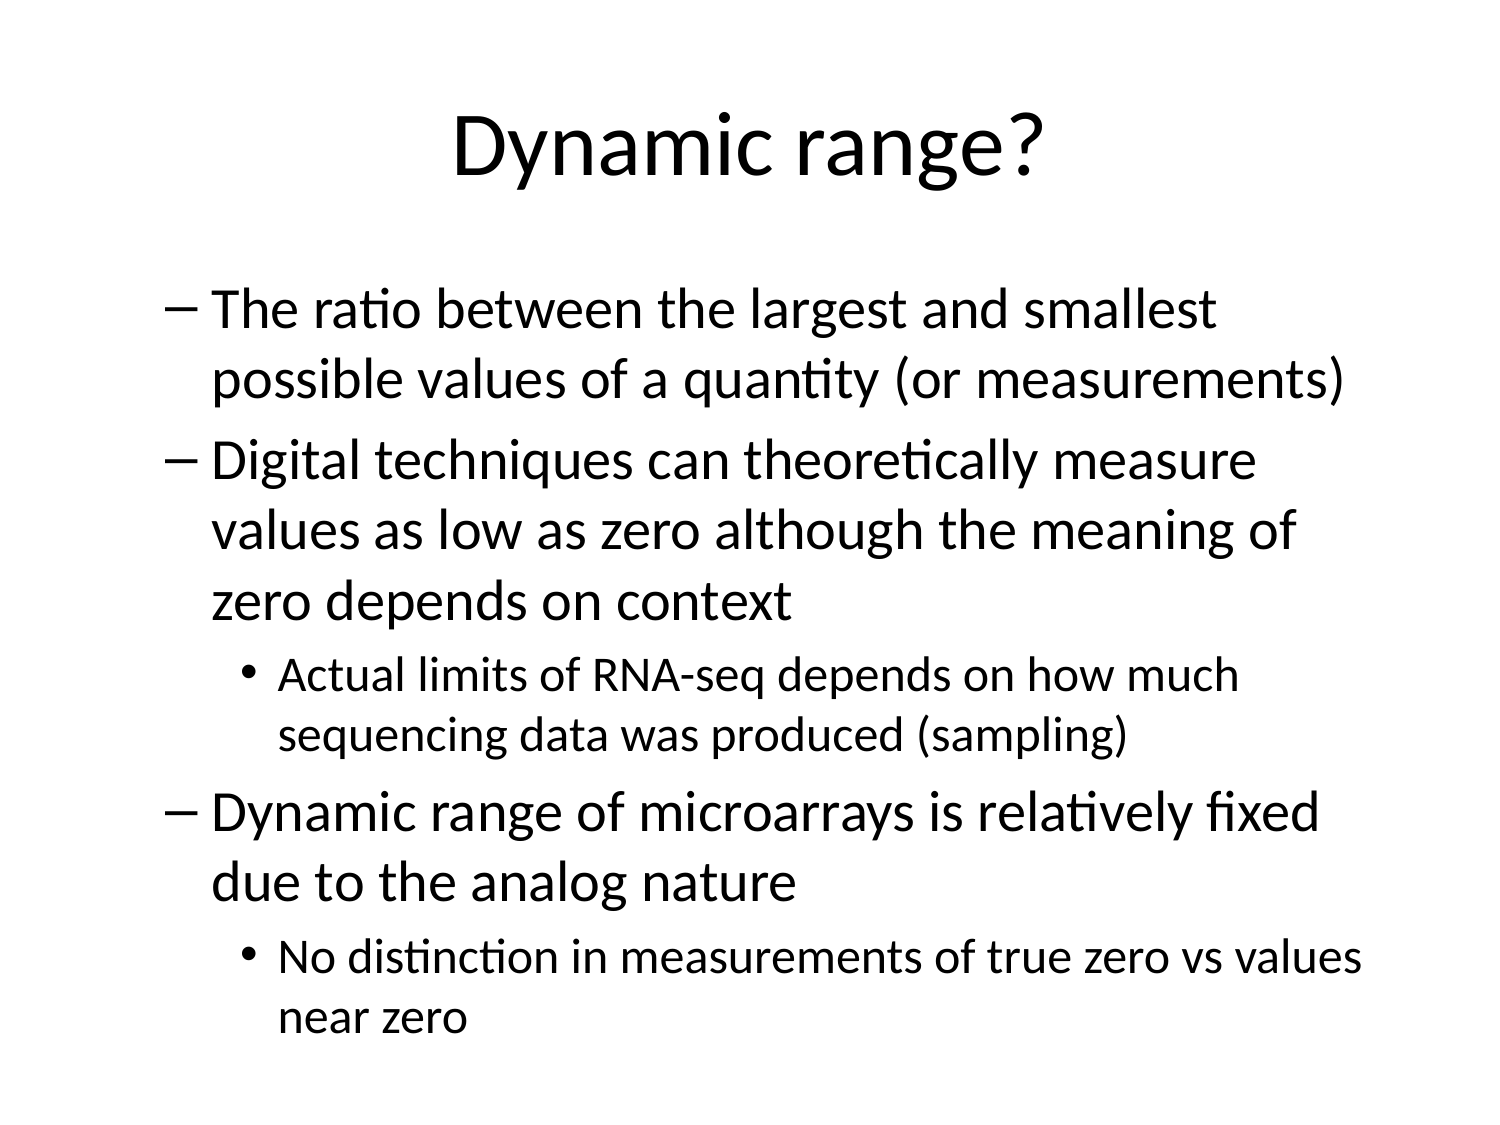

# Dynamic range?
The ratio between the largest and smallest possible values of a quantity (or measurements)
Digital techniques can theoretically measure values as low as zero although the meaning of zero depends on context
Actual limits of RNA-seq depends on how much sequencing data was produced (sampling)
Dynamic range of microarrays is relatively fixed due to the analog nature
No distinction in measurements of true zero vs values near zero